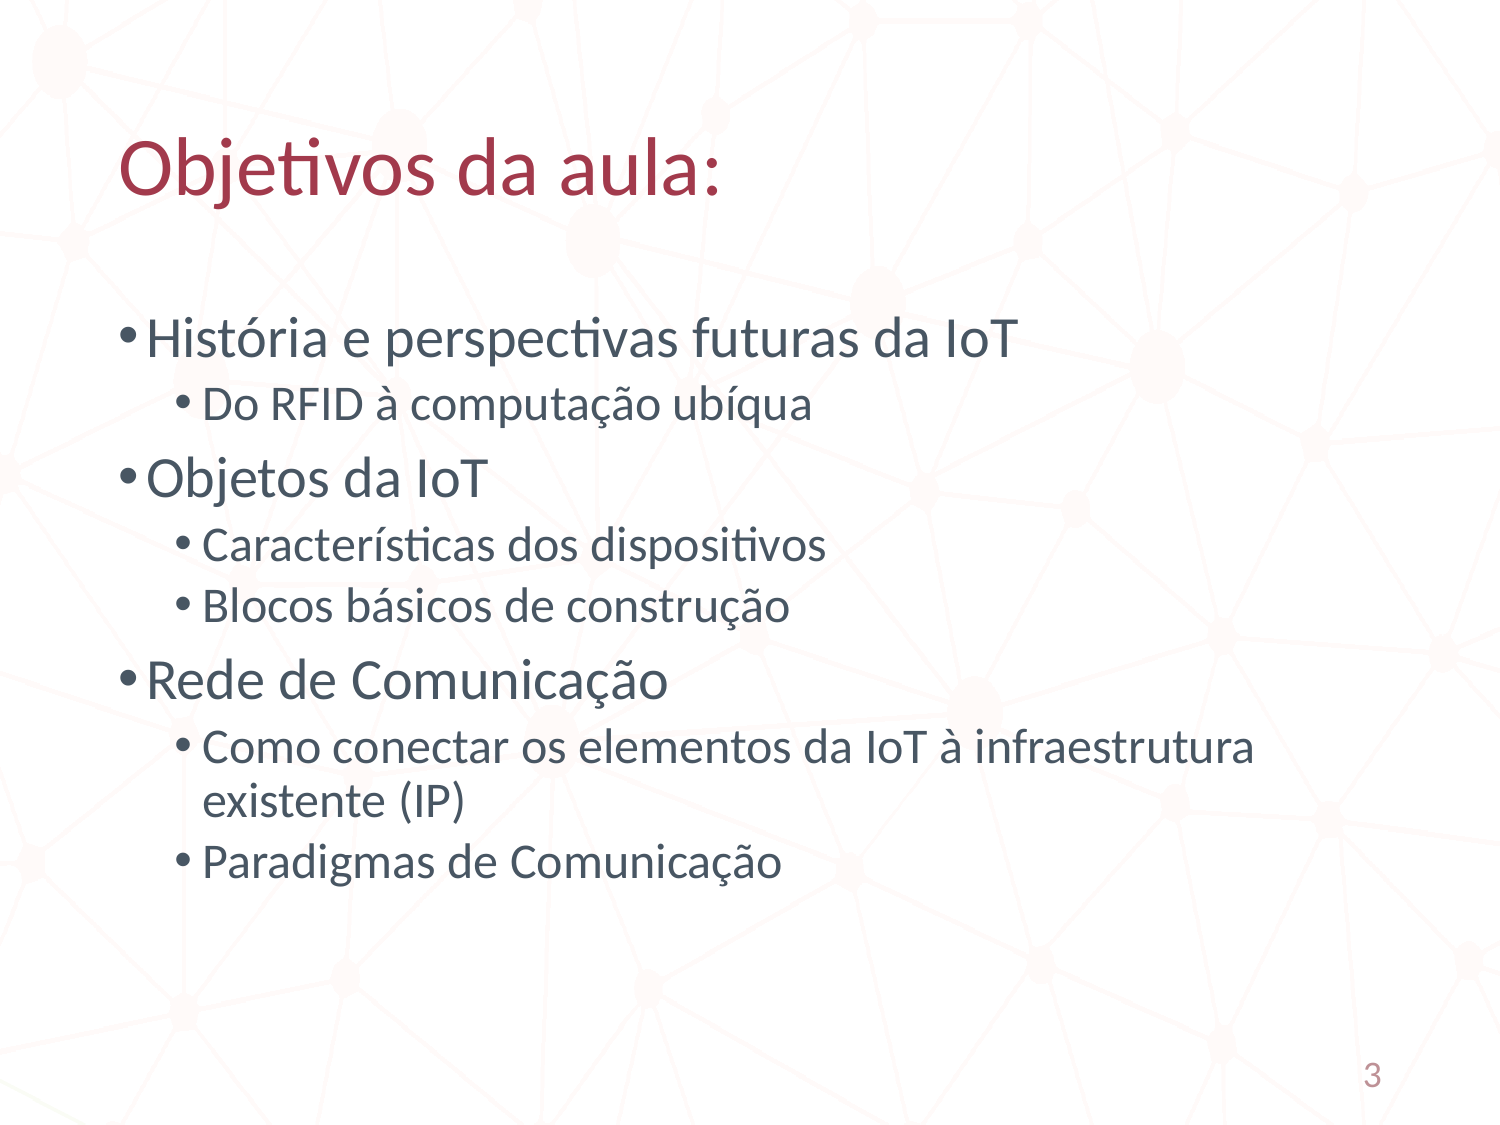

# Objetivos da aula:
História e perspectivas futuras da IoT
Do RFID à computação ubíqua
Objetos da IoT
Características dos dispositivos
Blocos básicos de construção
Rede de Comunicação
Como conectar os elementos da IoT à infraestrutura existente (IP)
Paradigmas de Comunicação
3